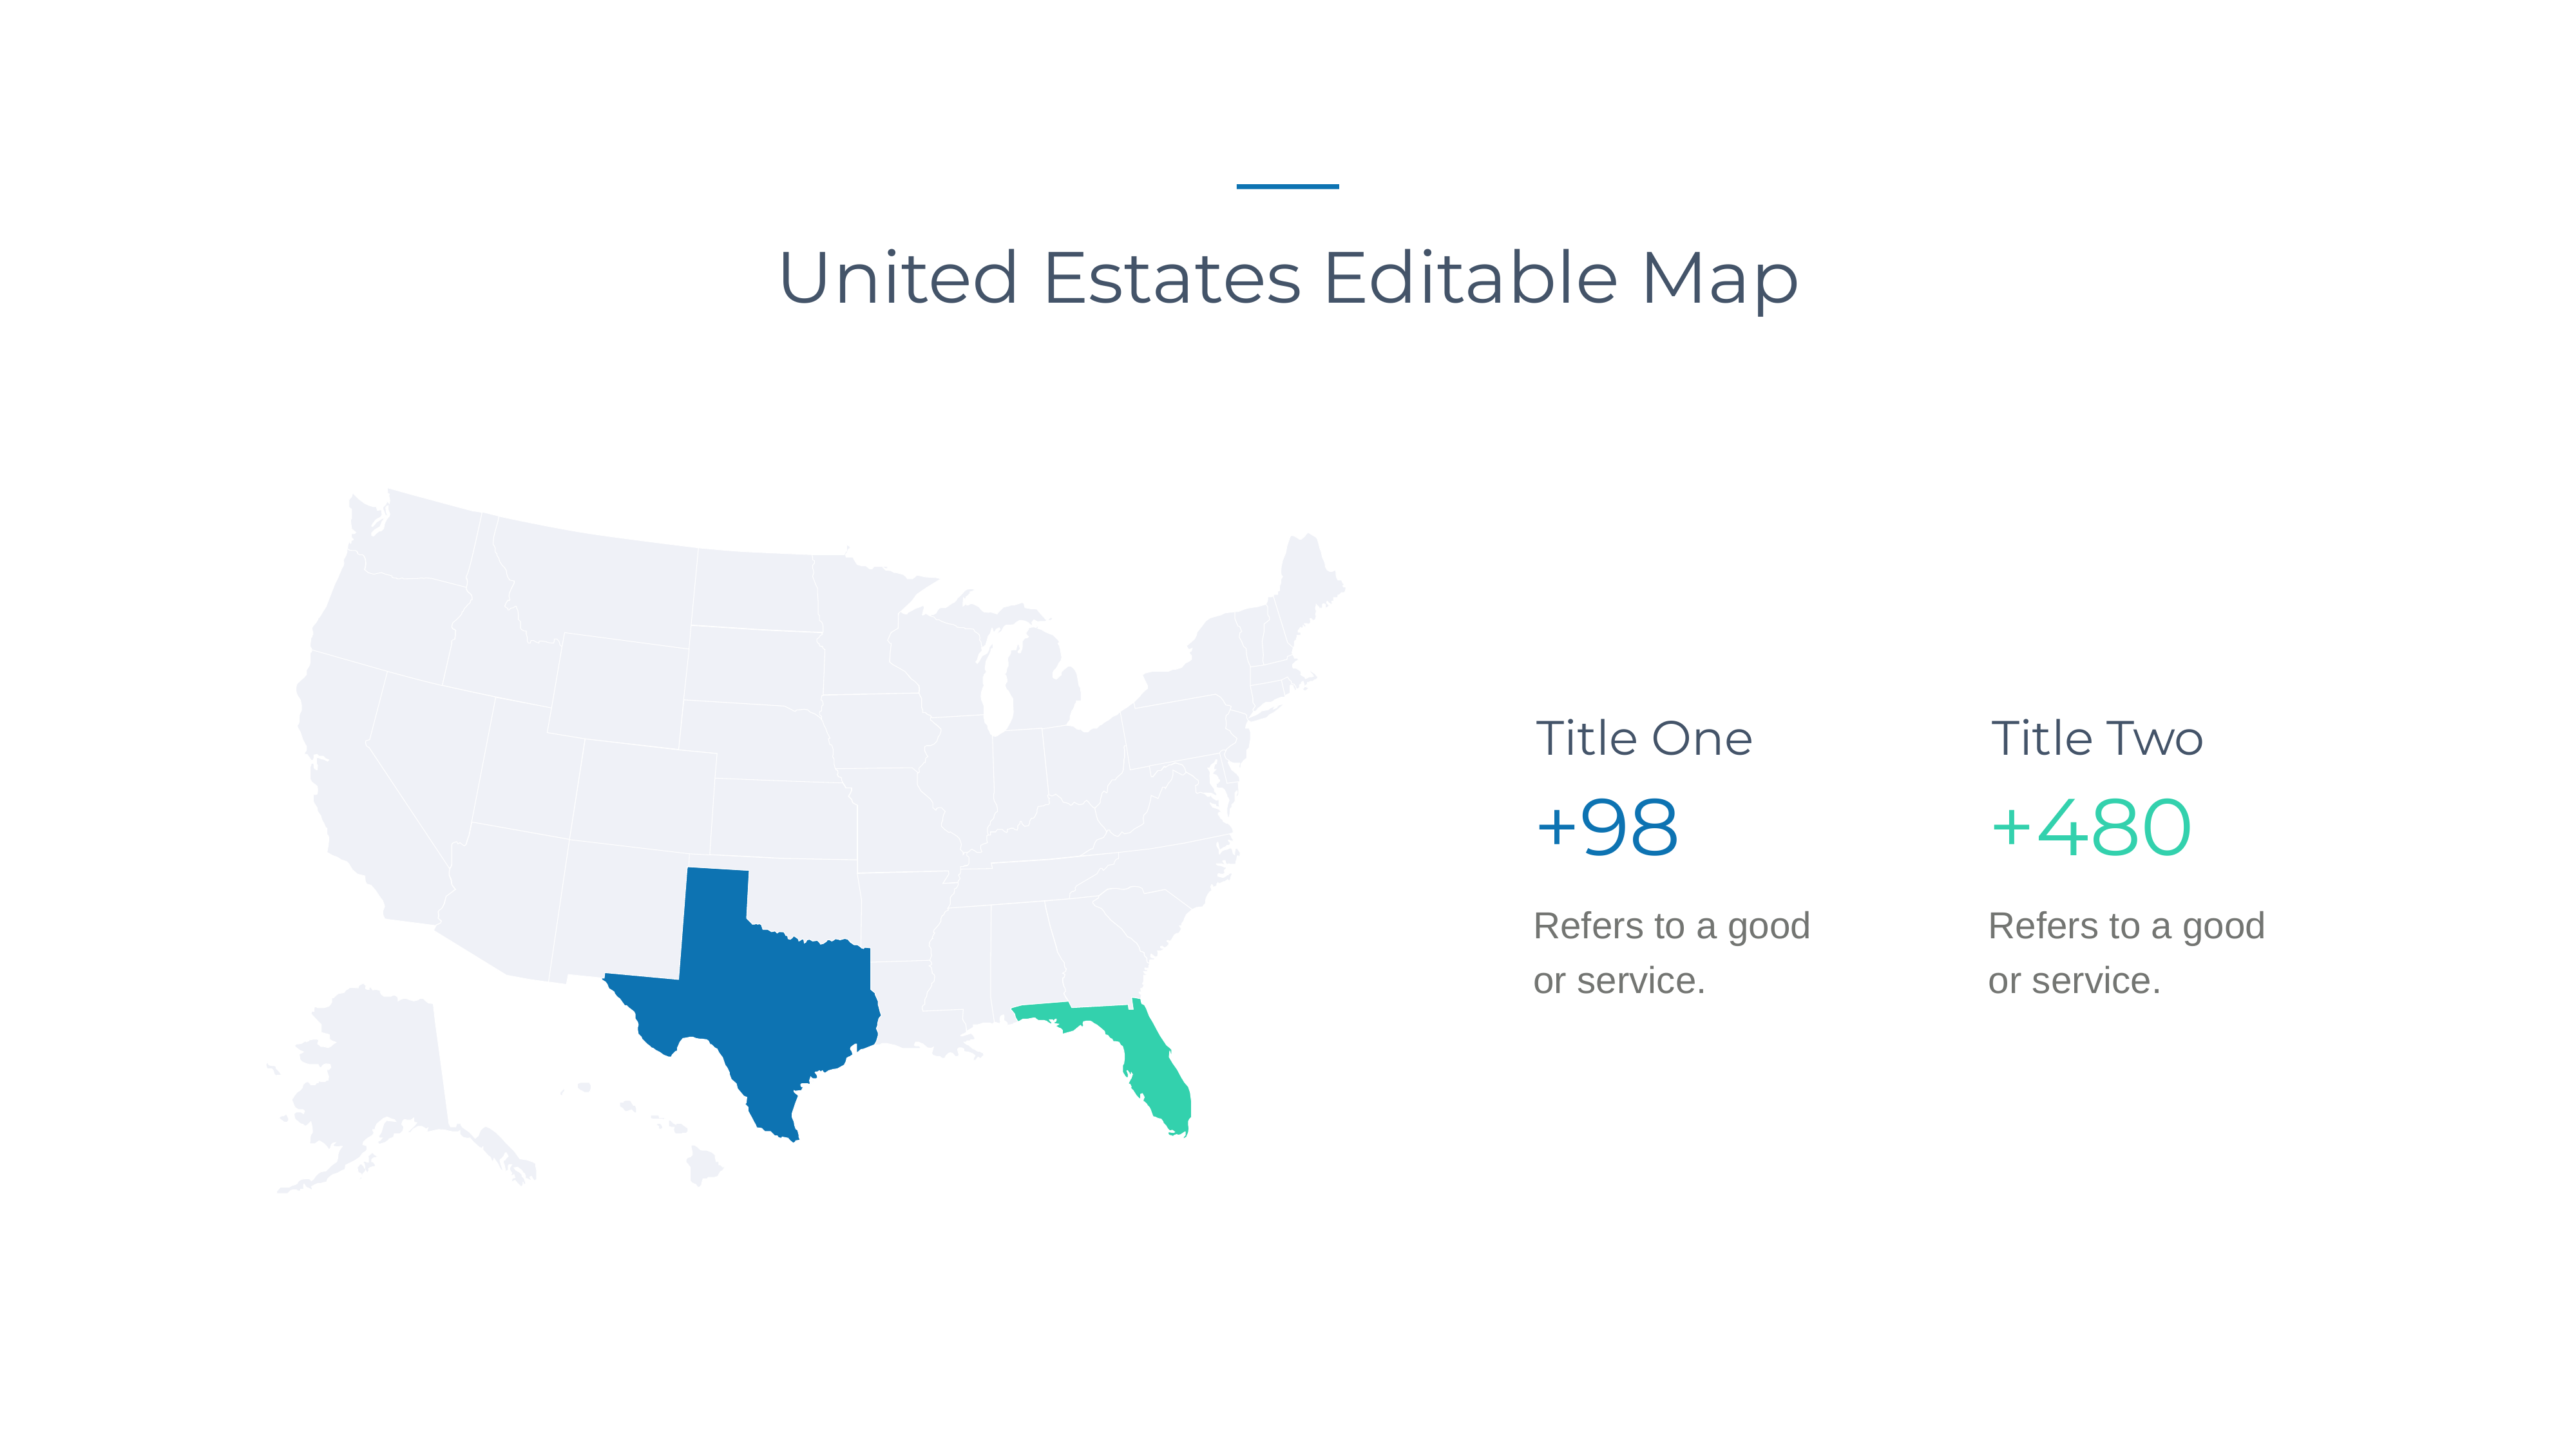

United Estates Editable Map

Title One
+98
Refers to a good or service.
Title Two
+480
Refers to a good or service.